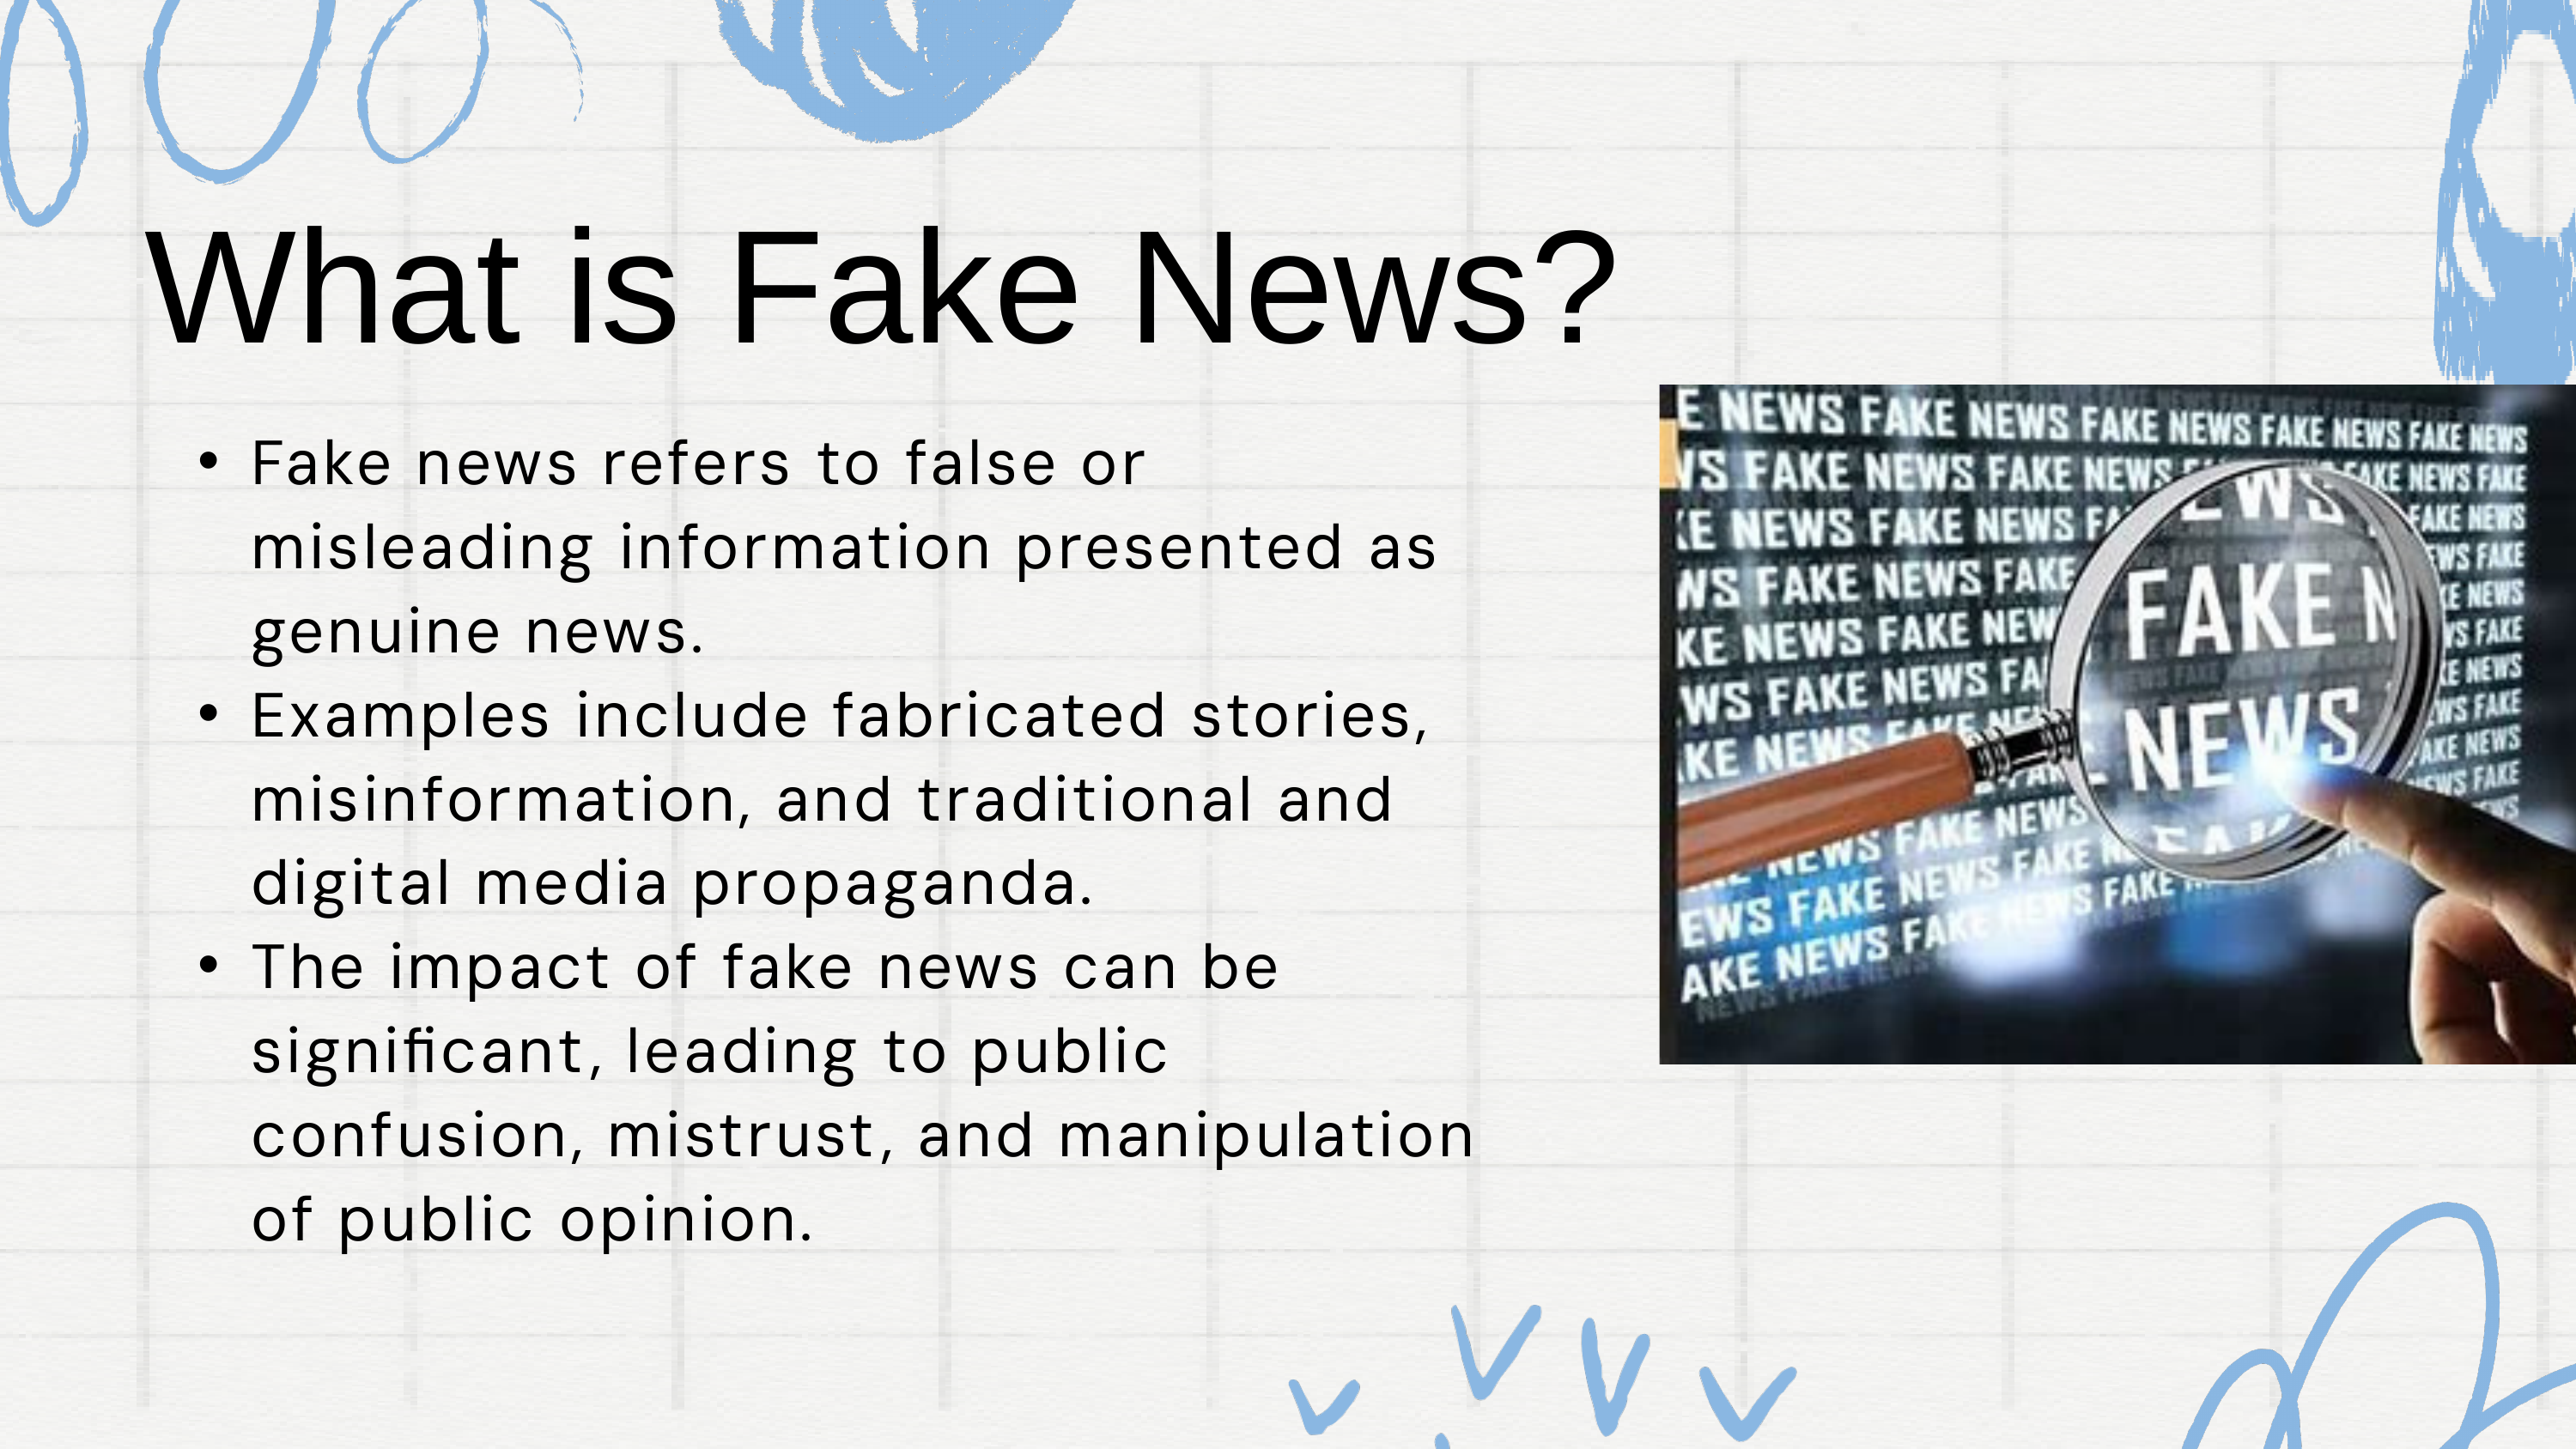

What is Fake News?

Fake news refers to false or misleading information presented as genuine news.
Examples include fabricated stories, misinformation, and traditional and digital media propaganda.
The impact of fake news can be significant, leading to public confusion, mistrust, and manipulation of public opinion.